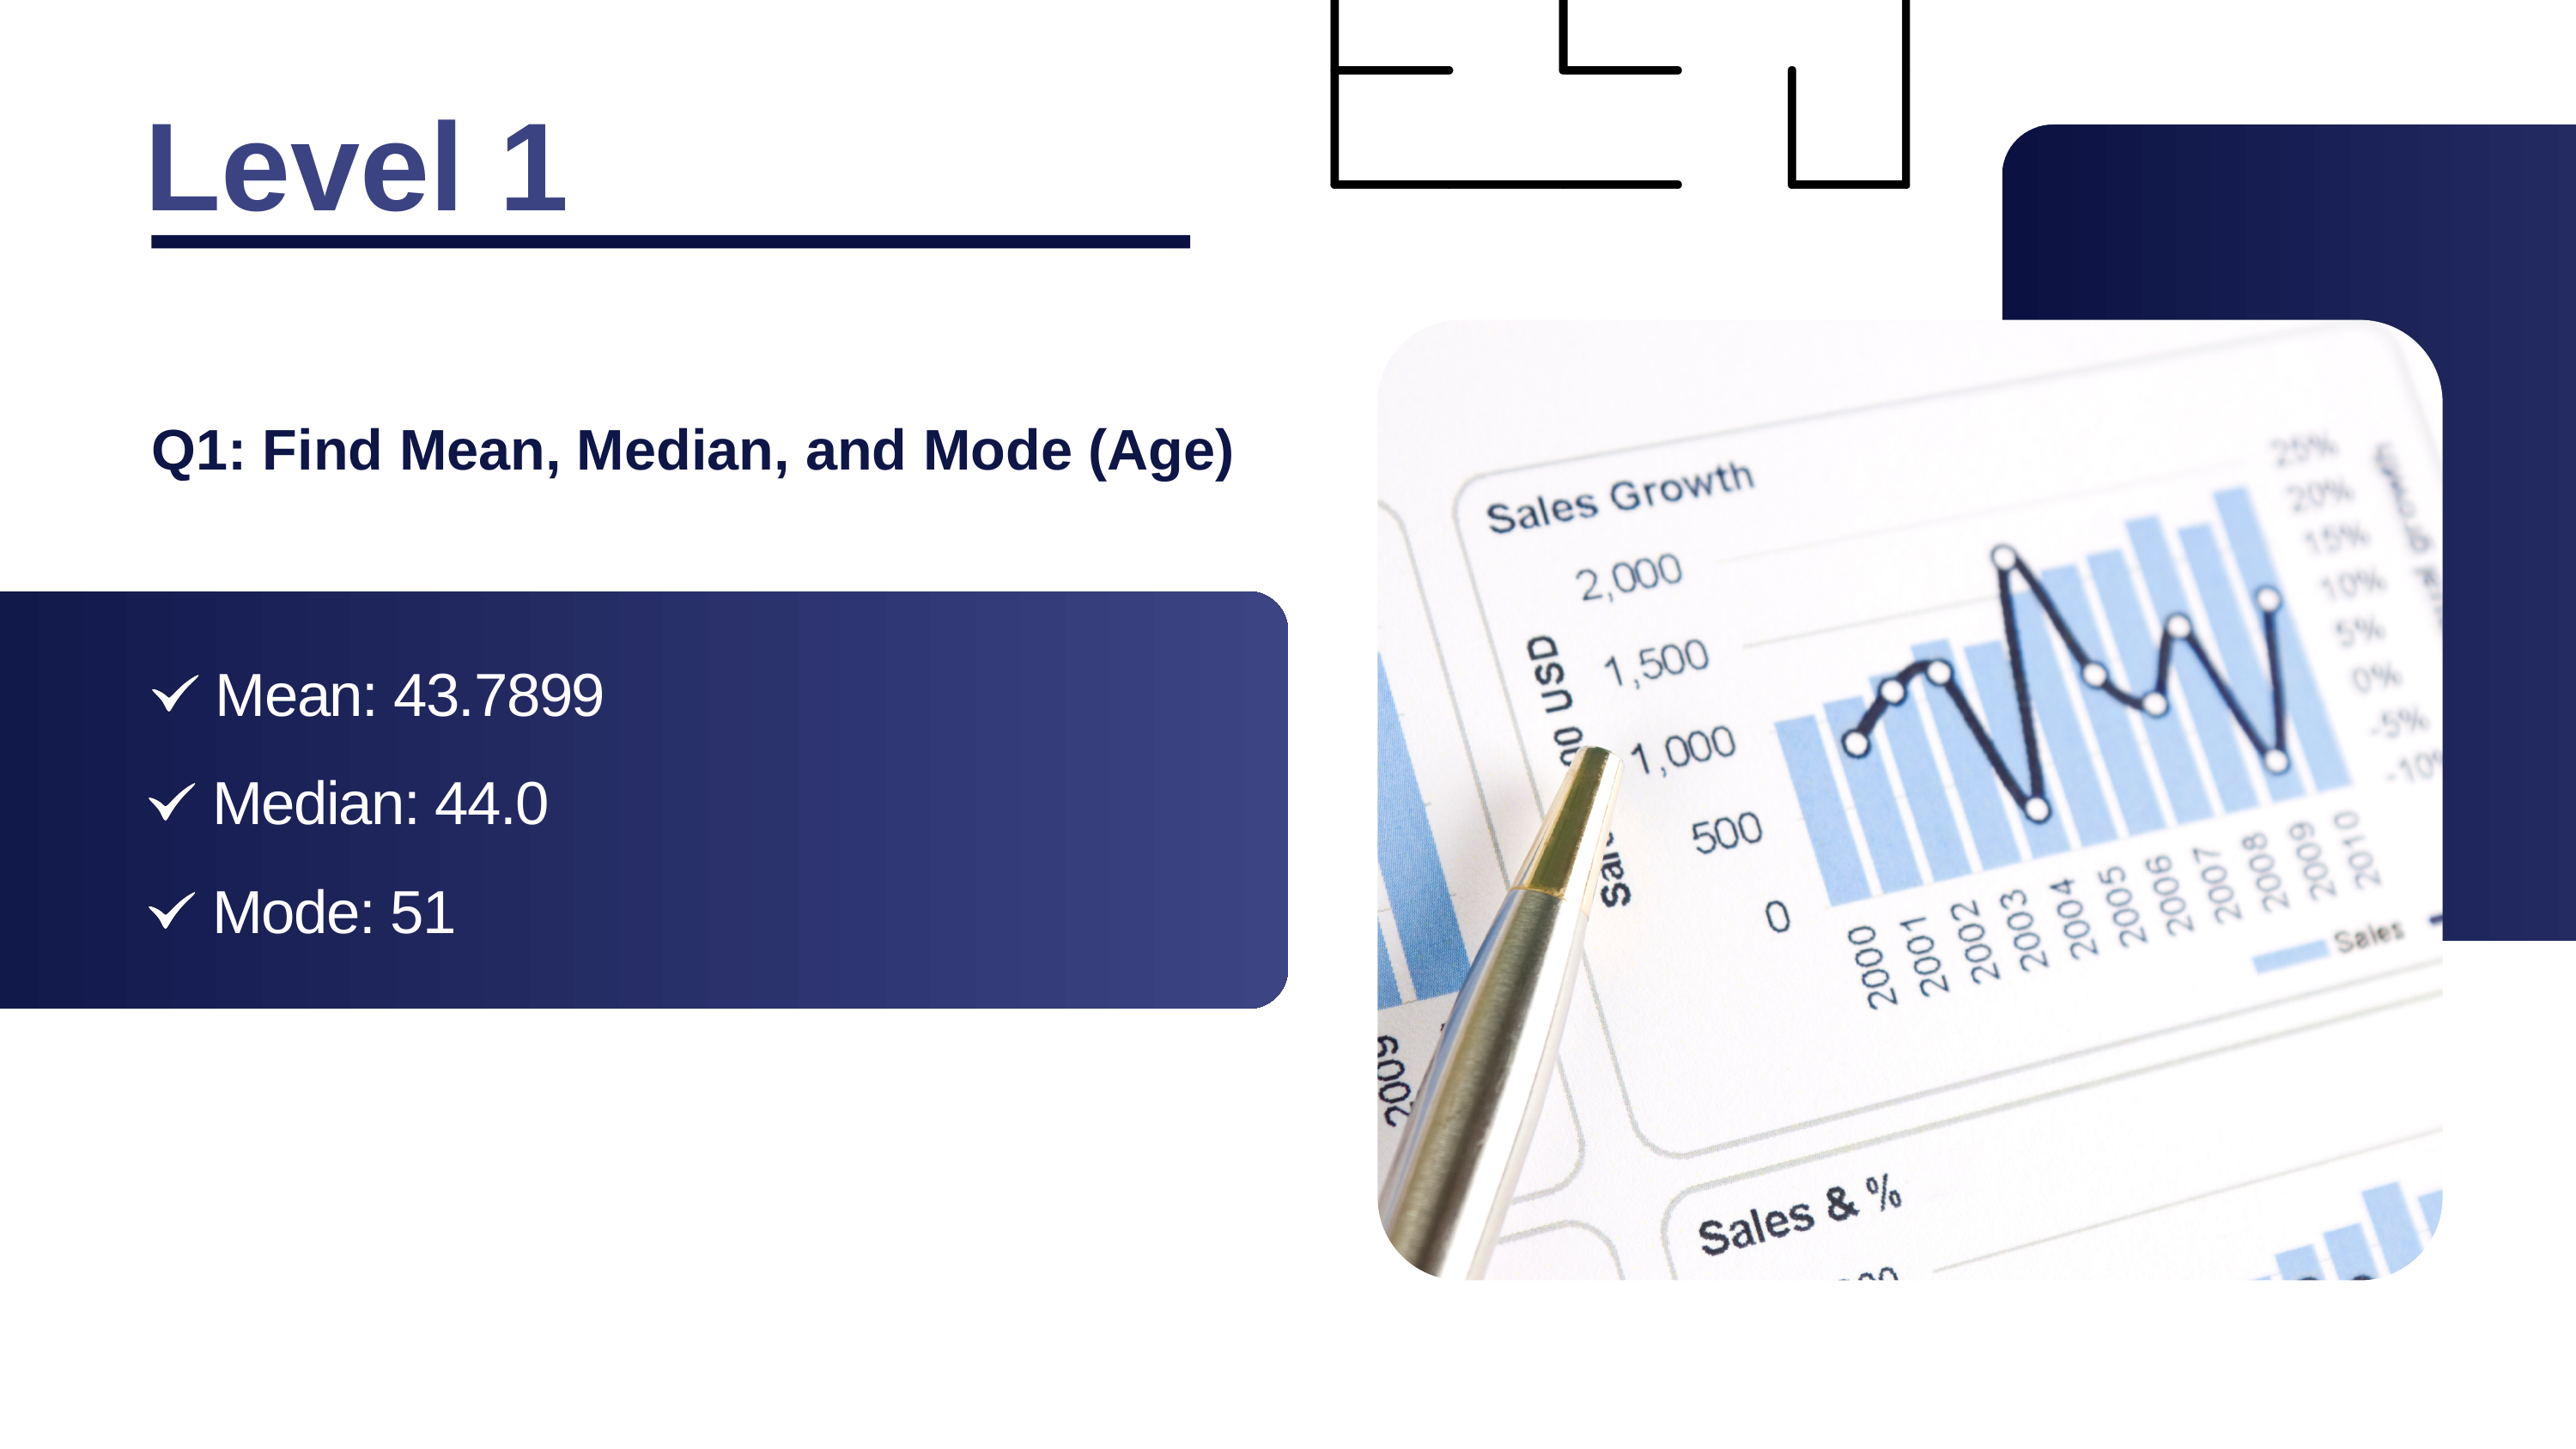

Level 1

Q1: Find Mean, Median, and Mode (Age)

Mean: 43.7899

Median: 44.0

Mode: 51